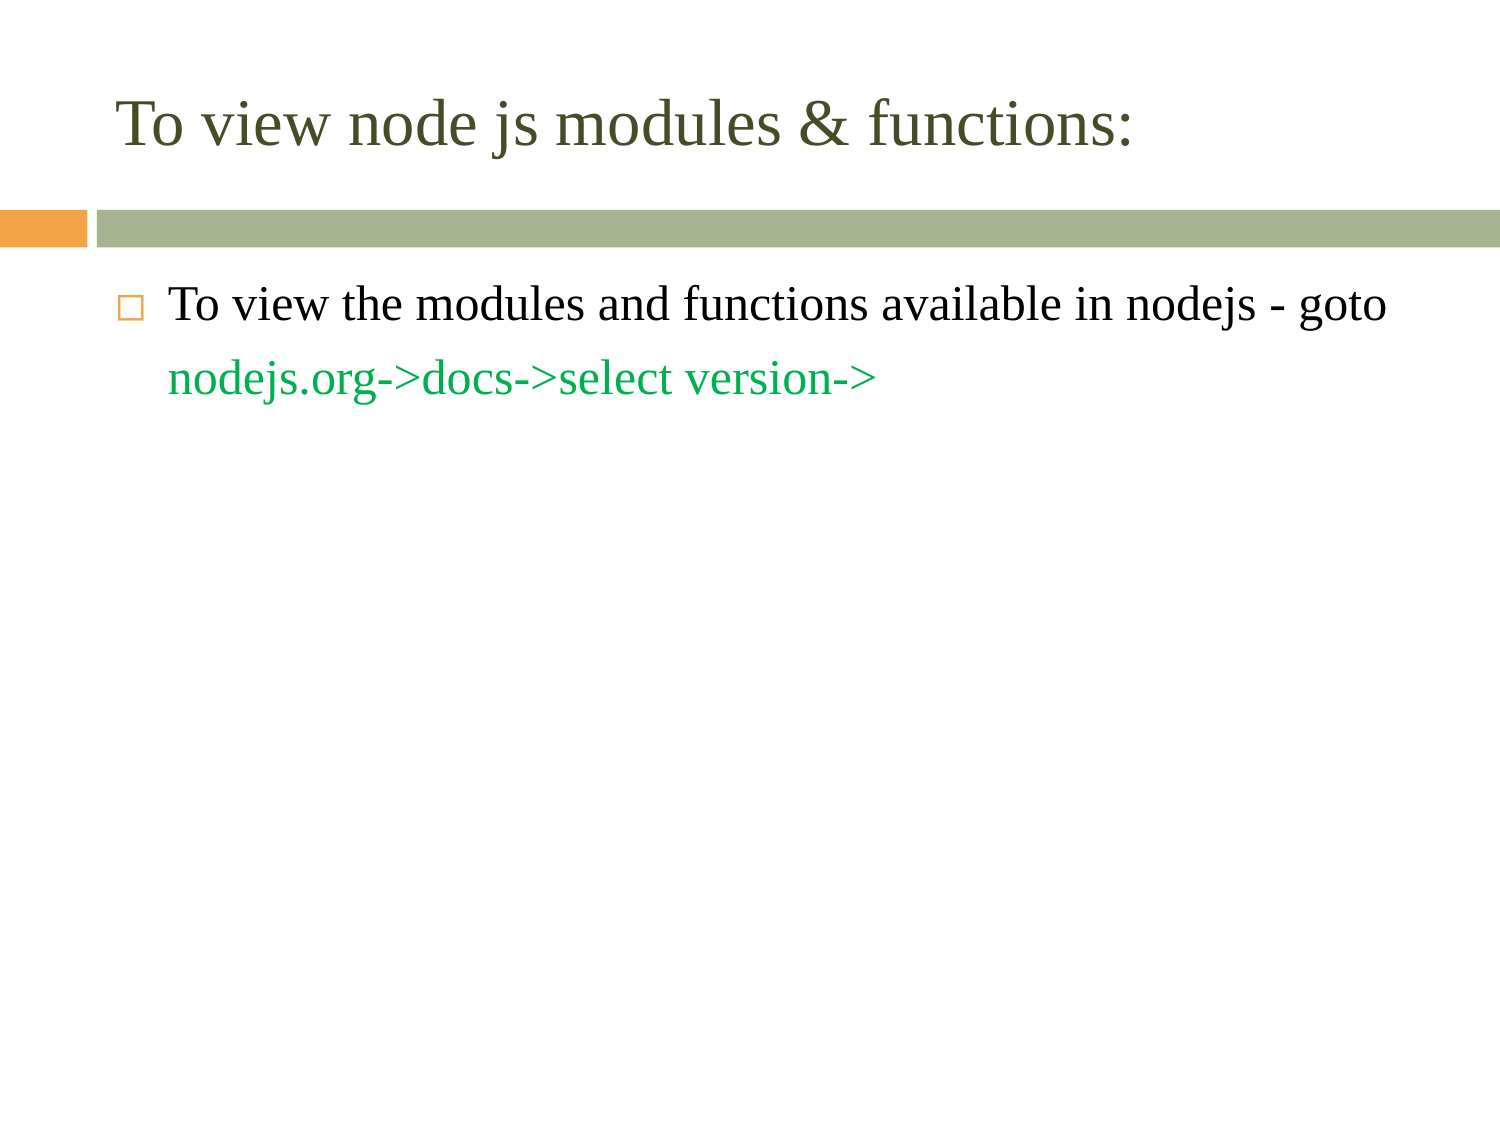

# To view node js modules & functions:
To view the modules and functions available in nodejs - goto
	nodejs.org->docs->select version->